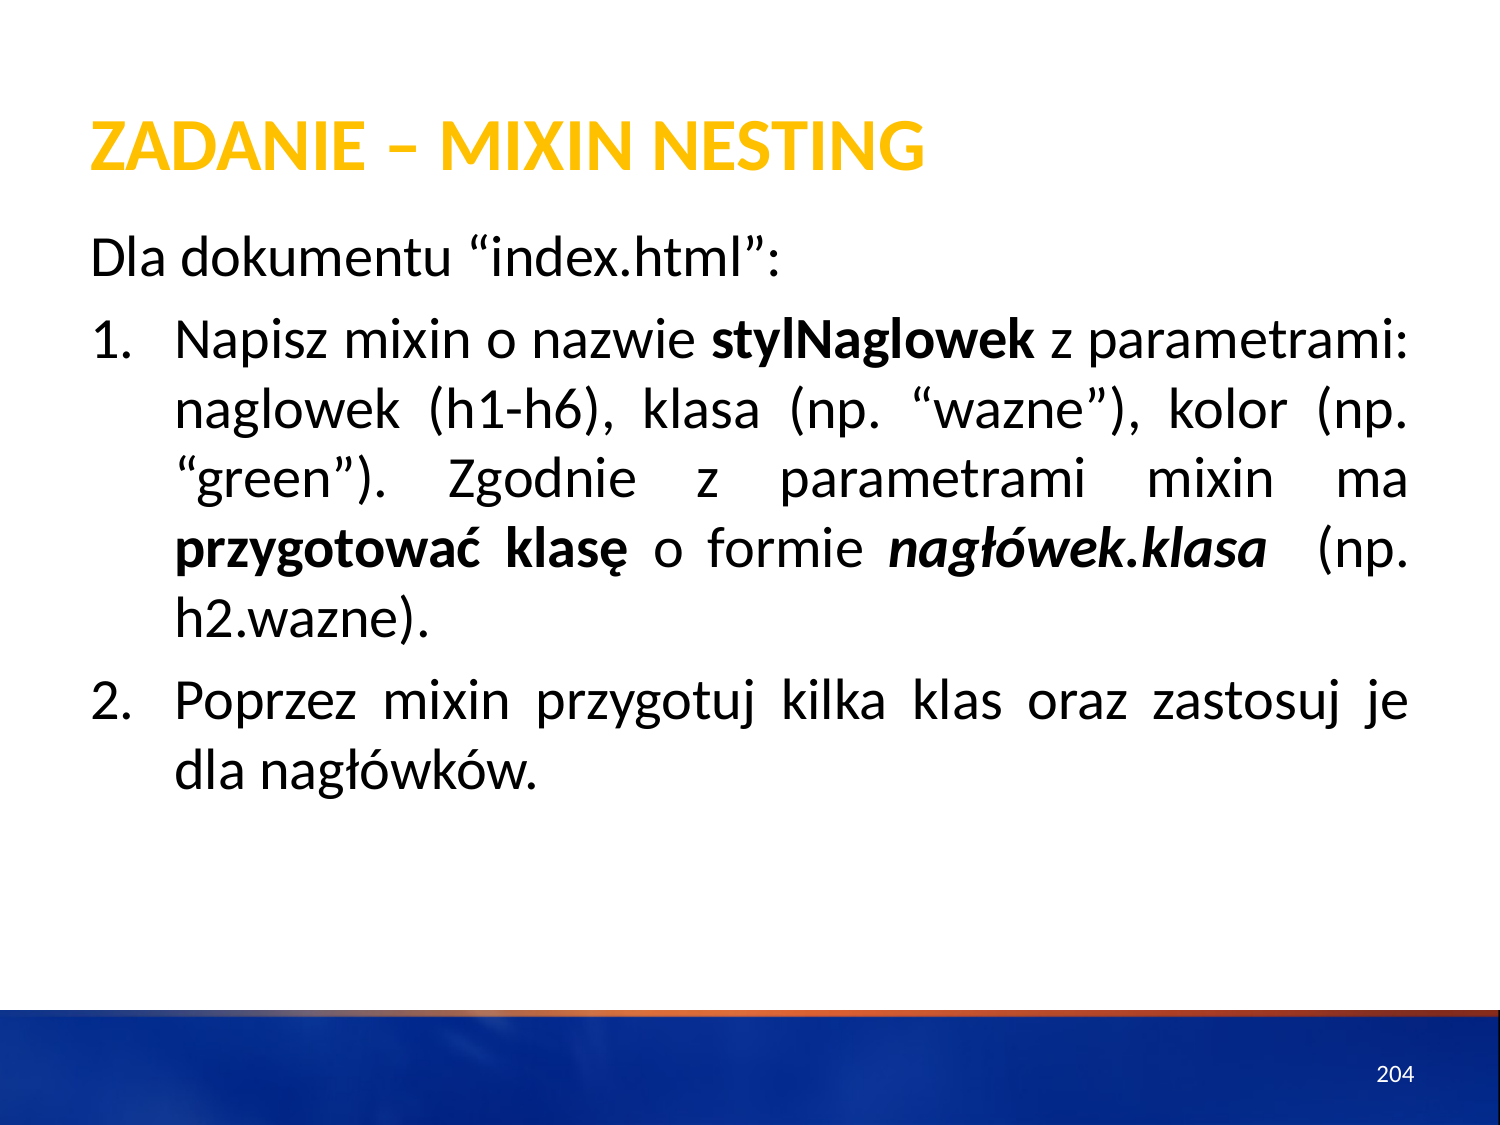

# ZADANIE – Mixin Nesting
Dla dokumentu “index.html”:
Napisz mixin o nazwie stylNaglowek z parametrami: naglowek (h1-h6), klasa (np. “wazne”), kolor (np. “green”). Zgodnie z parametrami mixin ma przygotować klasę o formie nagłówek.klasa  (np. h2.wazne).
Poprzez mixin przygotuj kilka klas oraz zastosuj je dla nagłówków.

204